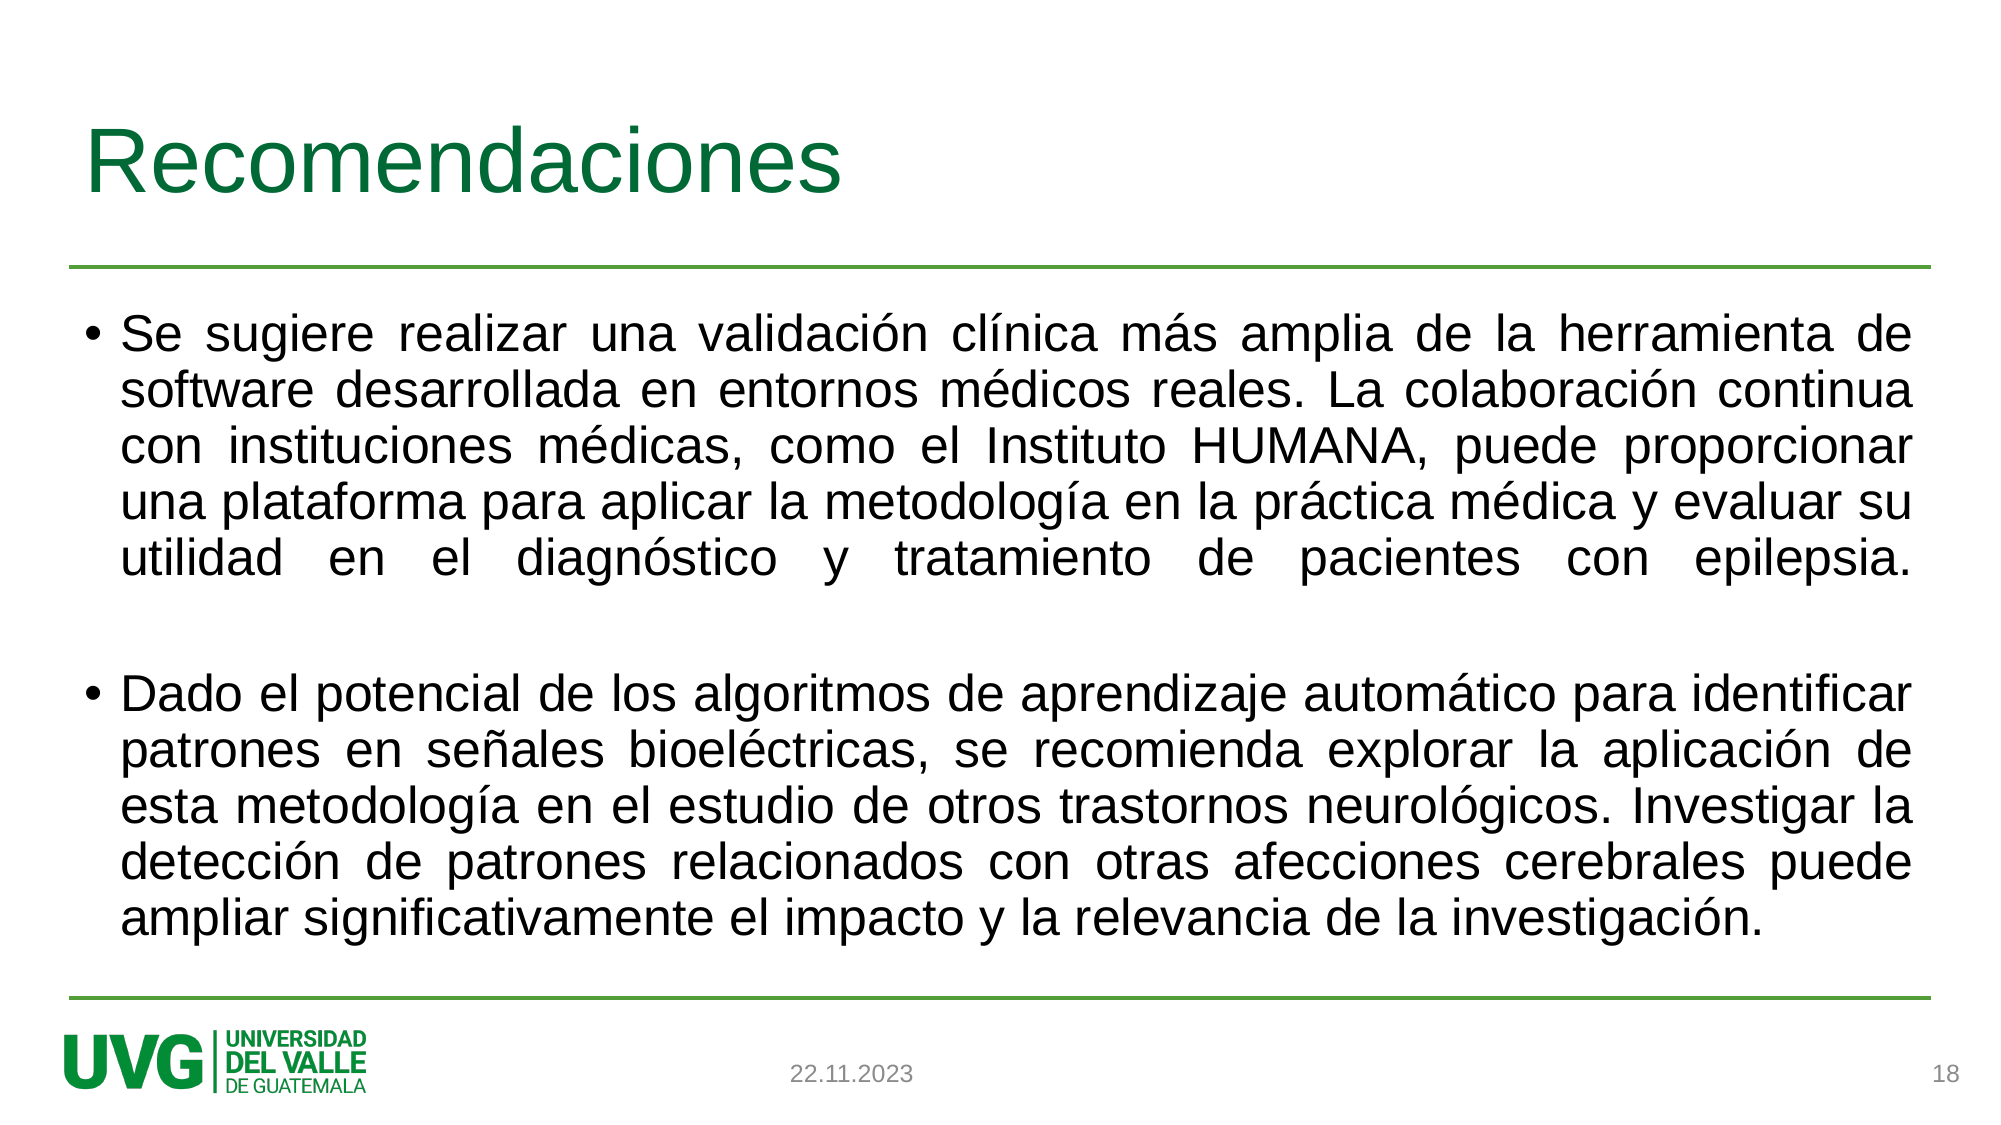

# Recomendaciones
Se sugiere realizar una validación clínica más amplia de la herramienta de software desarrollada en entornos médicos reales. La colaboración continua con instituciones médicas, como el Instituto HUMANA, puede proporcionar una plataforma para aplicar la metodología en la práctica médica y evaluar su utilidad en el diagnóstico y tratamiento de pacientes con epilepsia.
Dado el potencial de los algoritmos de aprendizaje automático para identificar patrones en señales bioeléctricas, se recomienda explorar la aplicación de esta metodología en el estudio de otros trastornos neurológicos. Investigar la detección de patrones relacionados con otras afecciones cerebrales puede ampliar significativamente el impacto y la relevancia de la investigación.
18
22.11.2023